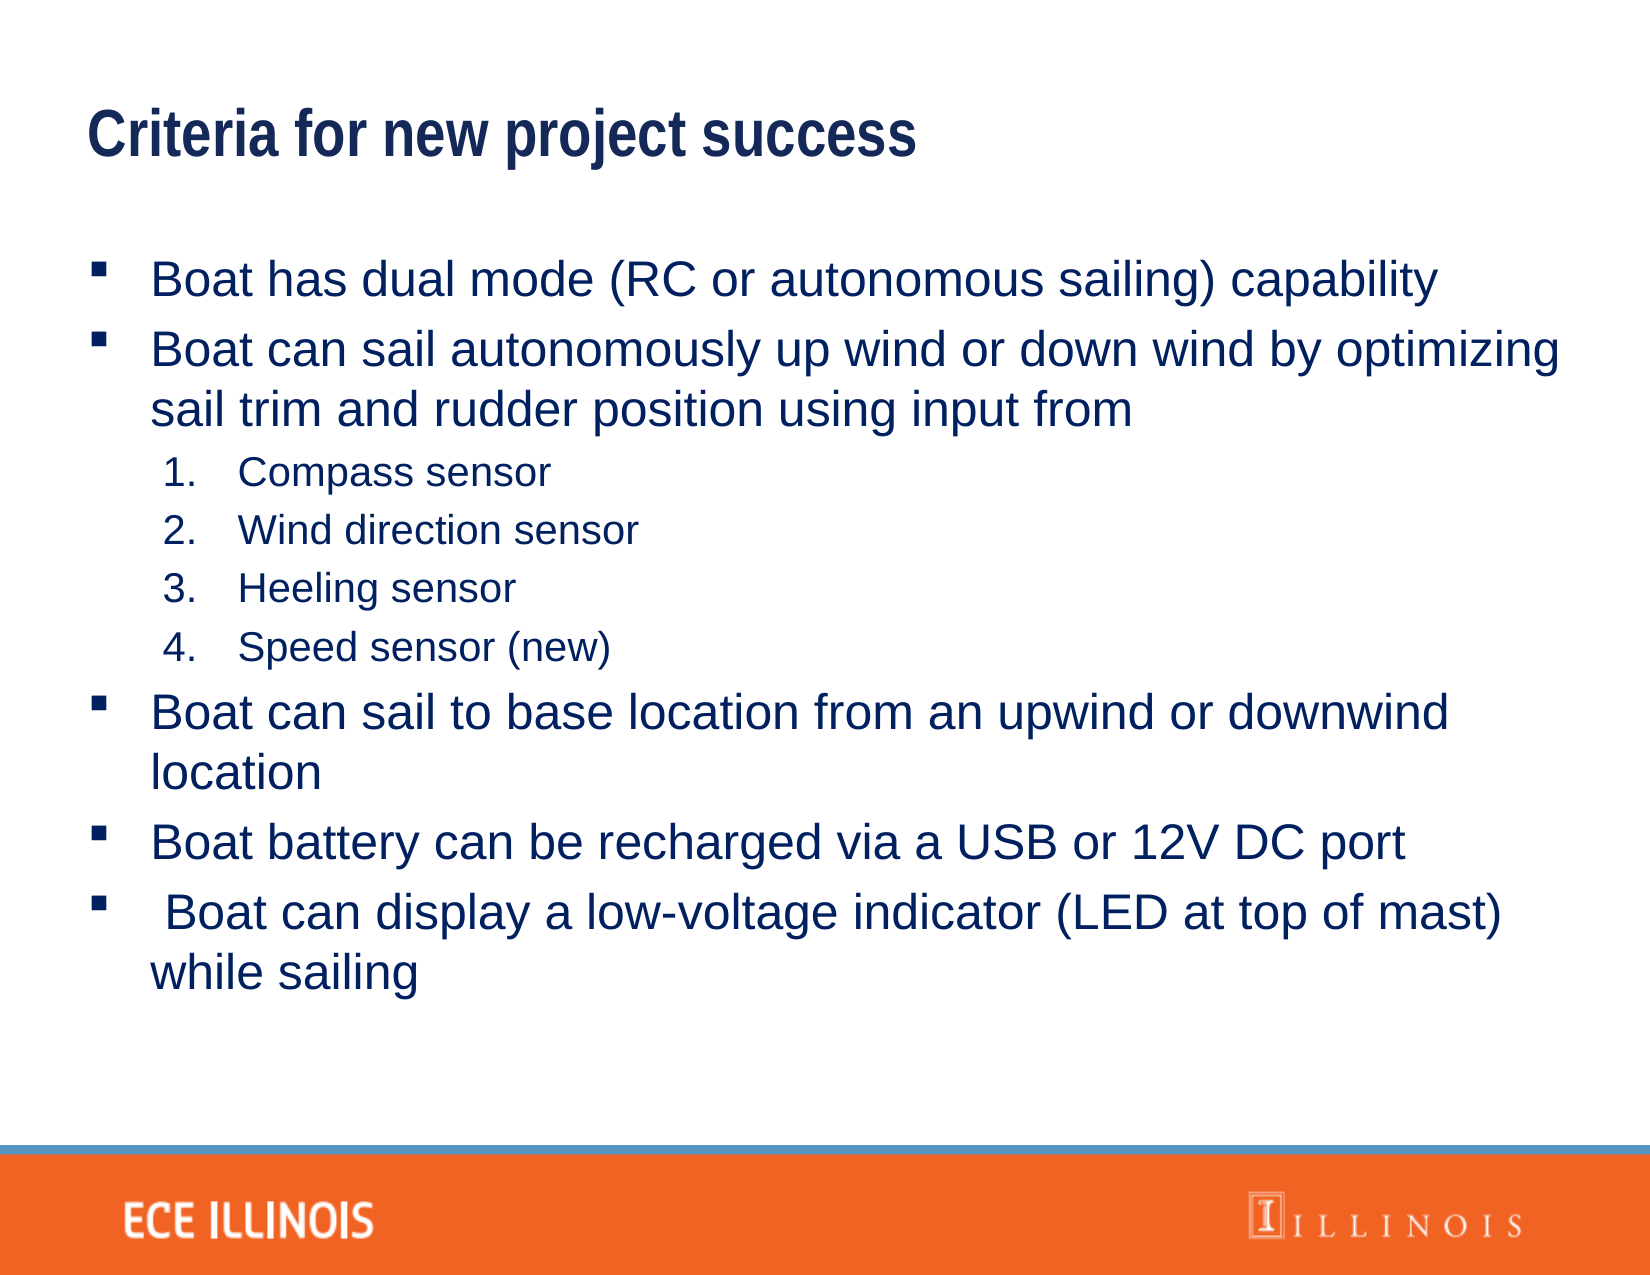

Criteria for new project success
Boat has dual mode (RC or autonomous sailing) capability
Boat can sail autonomously up wind or down wind by optimizing sail trim and rudder position using input from
Compass sensor
Wind direction sensor
Heeling sensor
Speed sensor (new)
Boat can sail to base location from an upwind or downwind location
Boat battery can be recharged via a USB or 12V DC port
 Boat can display a low-voltage indicator (LED at top of mast) while sailing